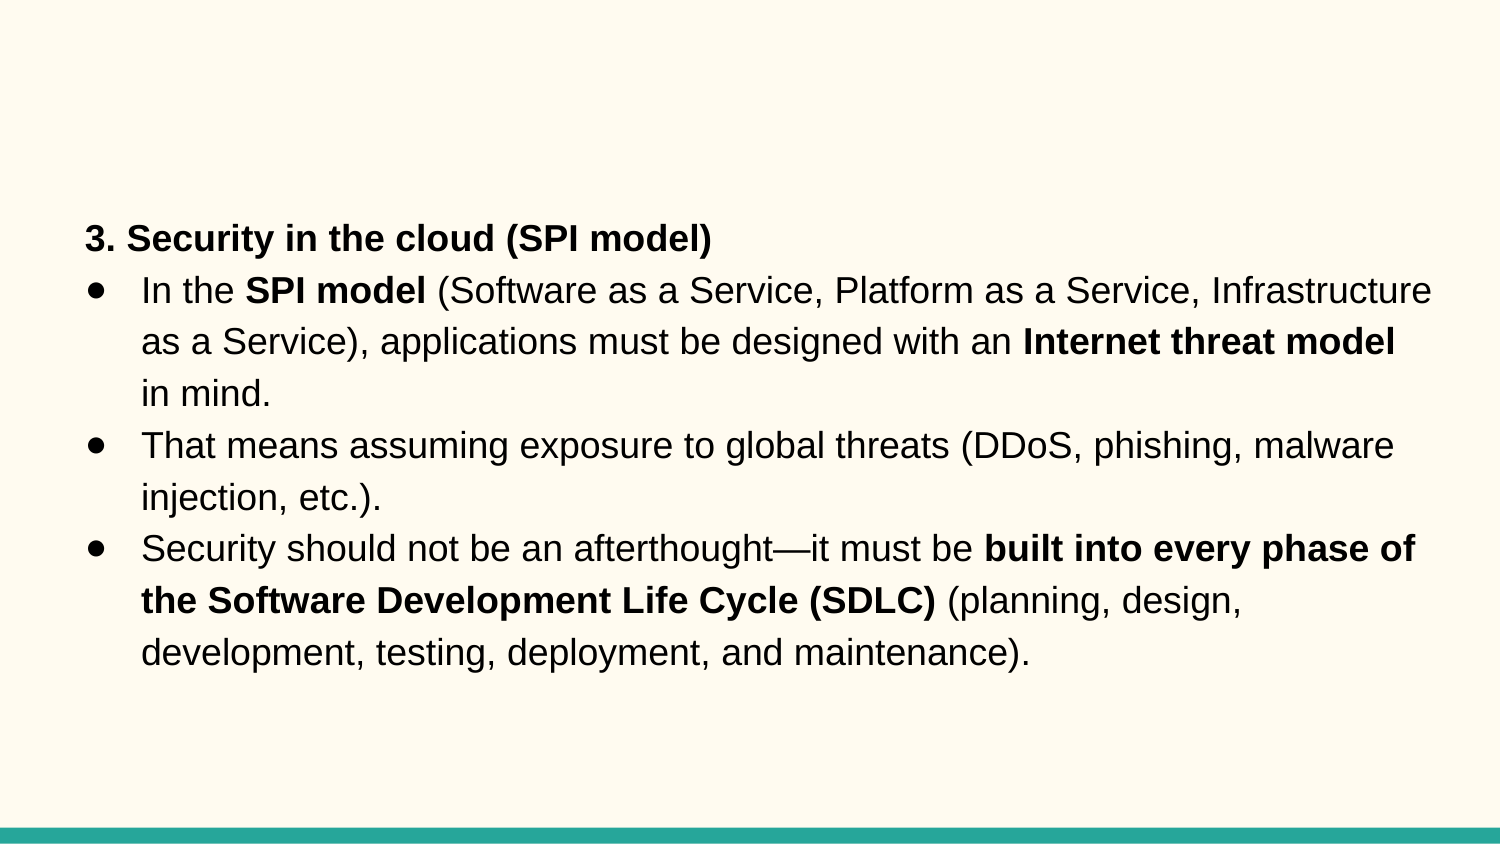

#
3. Security in the cloud (SPI model)
In the SPI model (Software as a Service, Platform as a Service, Infrastructure as a Service), applications must be designed with an Internet threat model in mind.
That means assuming exposure to global threats (DDoS, phishing, malware injection, etc.).
Security should not be an afterthought—it must be built into every phase of the Software Development Life Cycle (SDLC) (planning, design, development, testing, deployment, and maintenance).